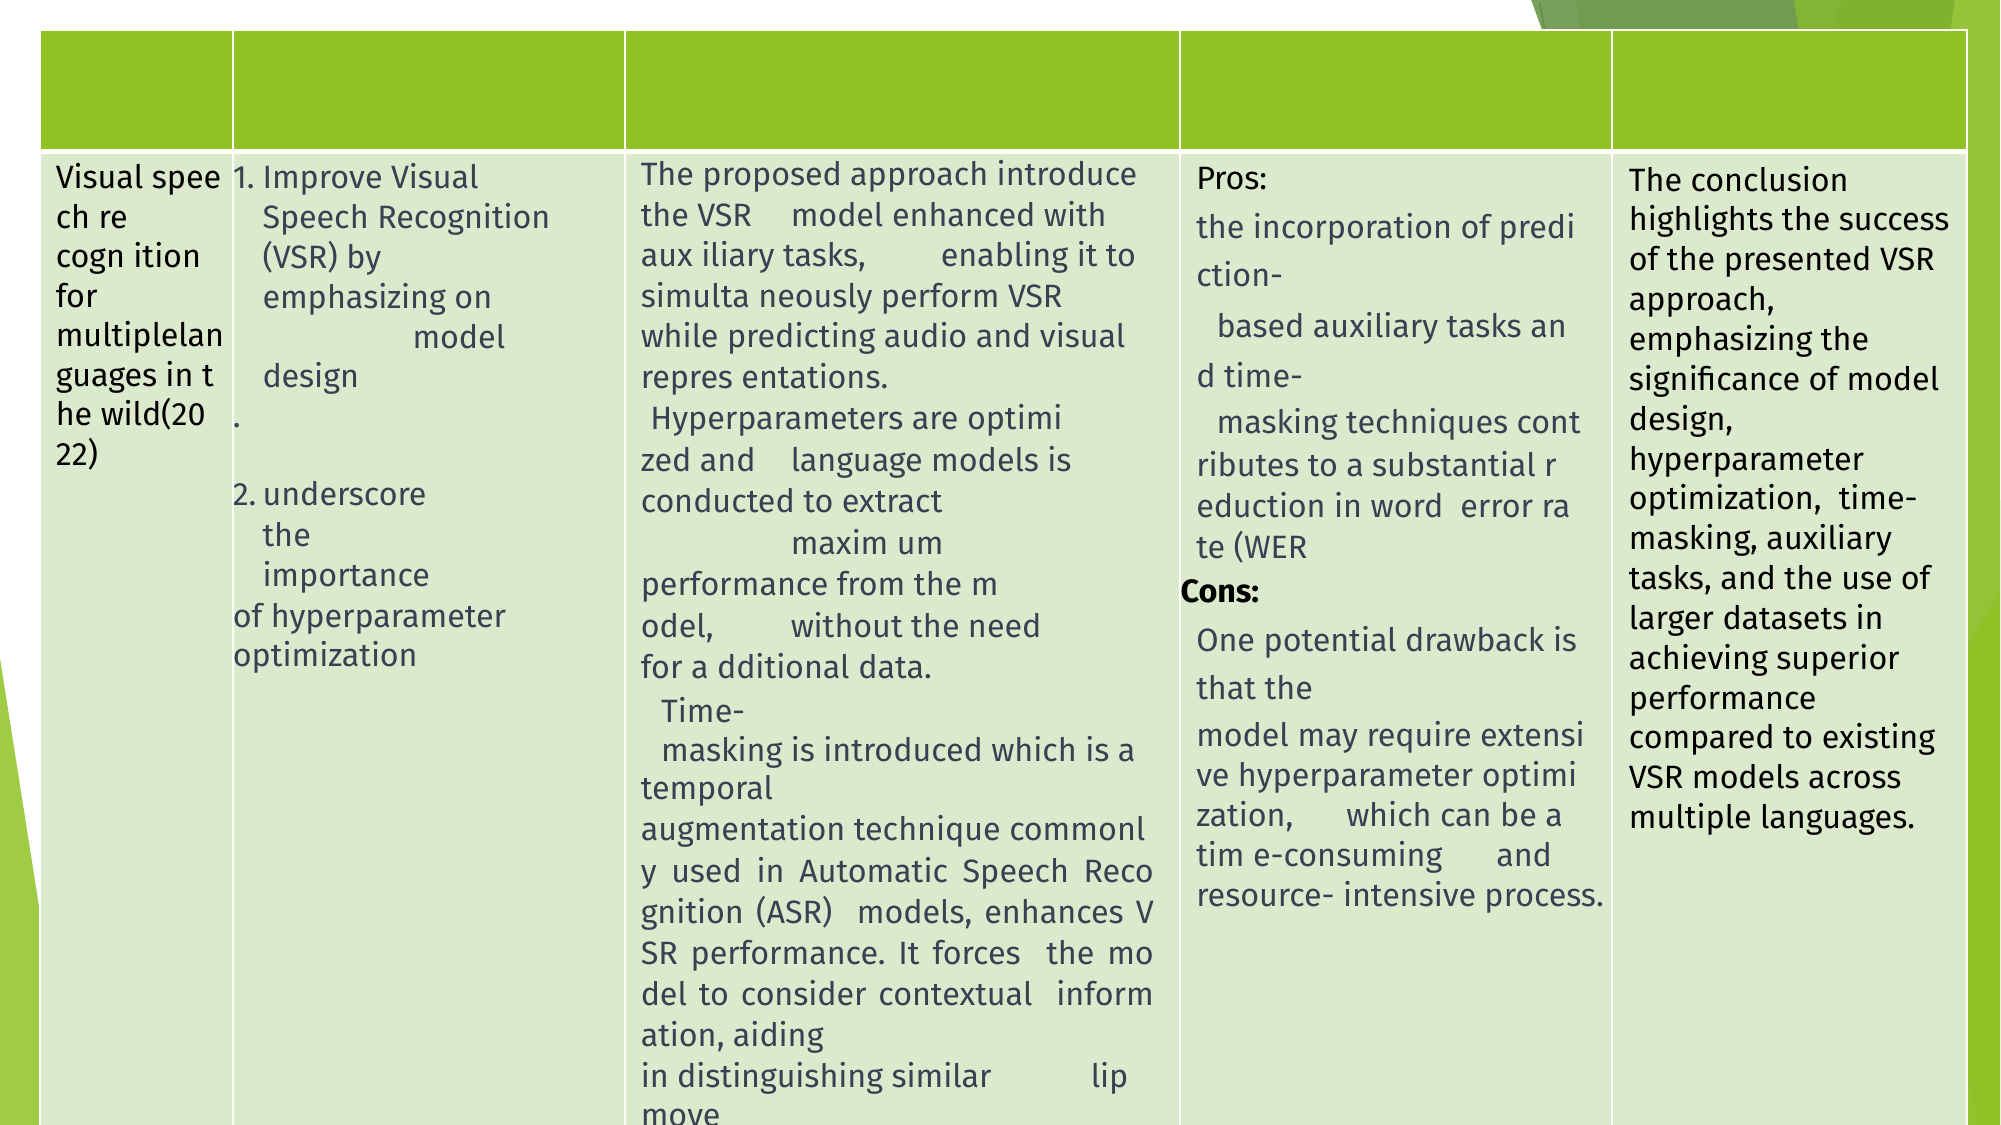

|  |  |  |  |  |
| --- | --- | --- | --- | --- |
| Visual spee ch re cogn ition for multiplelan guages in t he wild(20 22) | Improve Visual Speech Recognition (VSR) by emphasizing on model design . underscore the importance of hyperparameter optimization | The proposed approach introduce the VSR model enhanced with aux iliary tasks, enabling it to simulta neously perform VSR while predicting audio and visual repres entations. Hyperparameters are optimi zed and language models is conducted to extract maxim um performance from the m odel, without the need for a dditional data. Time- masking is introduced which is a temporal augmentation technique commonl y used in Automatic Speech Reco gnition (ASR) models, enhances V SR performance. It forces the mo del to consider contextual inform ation, aiding in distinguishing similar lip move ments corresponding to different phonemes | Pros: the incorporation of predi ction- based auxiliary tasks an d time- masking techniques cont ributes to a substantial r eduction in word error ra te (WER Cons: One potential drawback is that the model may require extensi ve hyperparameter optimi zation, which can be a tim e-consuming and resource- intensive process. | The conclusion highlights the success of the presented VSR approach, emphasizing the significance of model design, hyperparameter optimization, time- masking, auxiliary tasks, and the use of larger datasets in achieving superior performance compared to existing VSR models across multiple languages. |